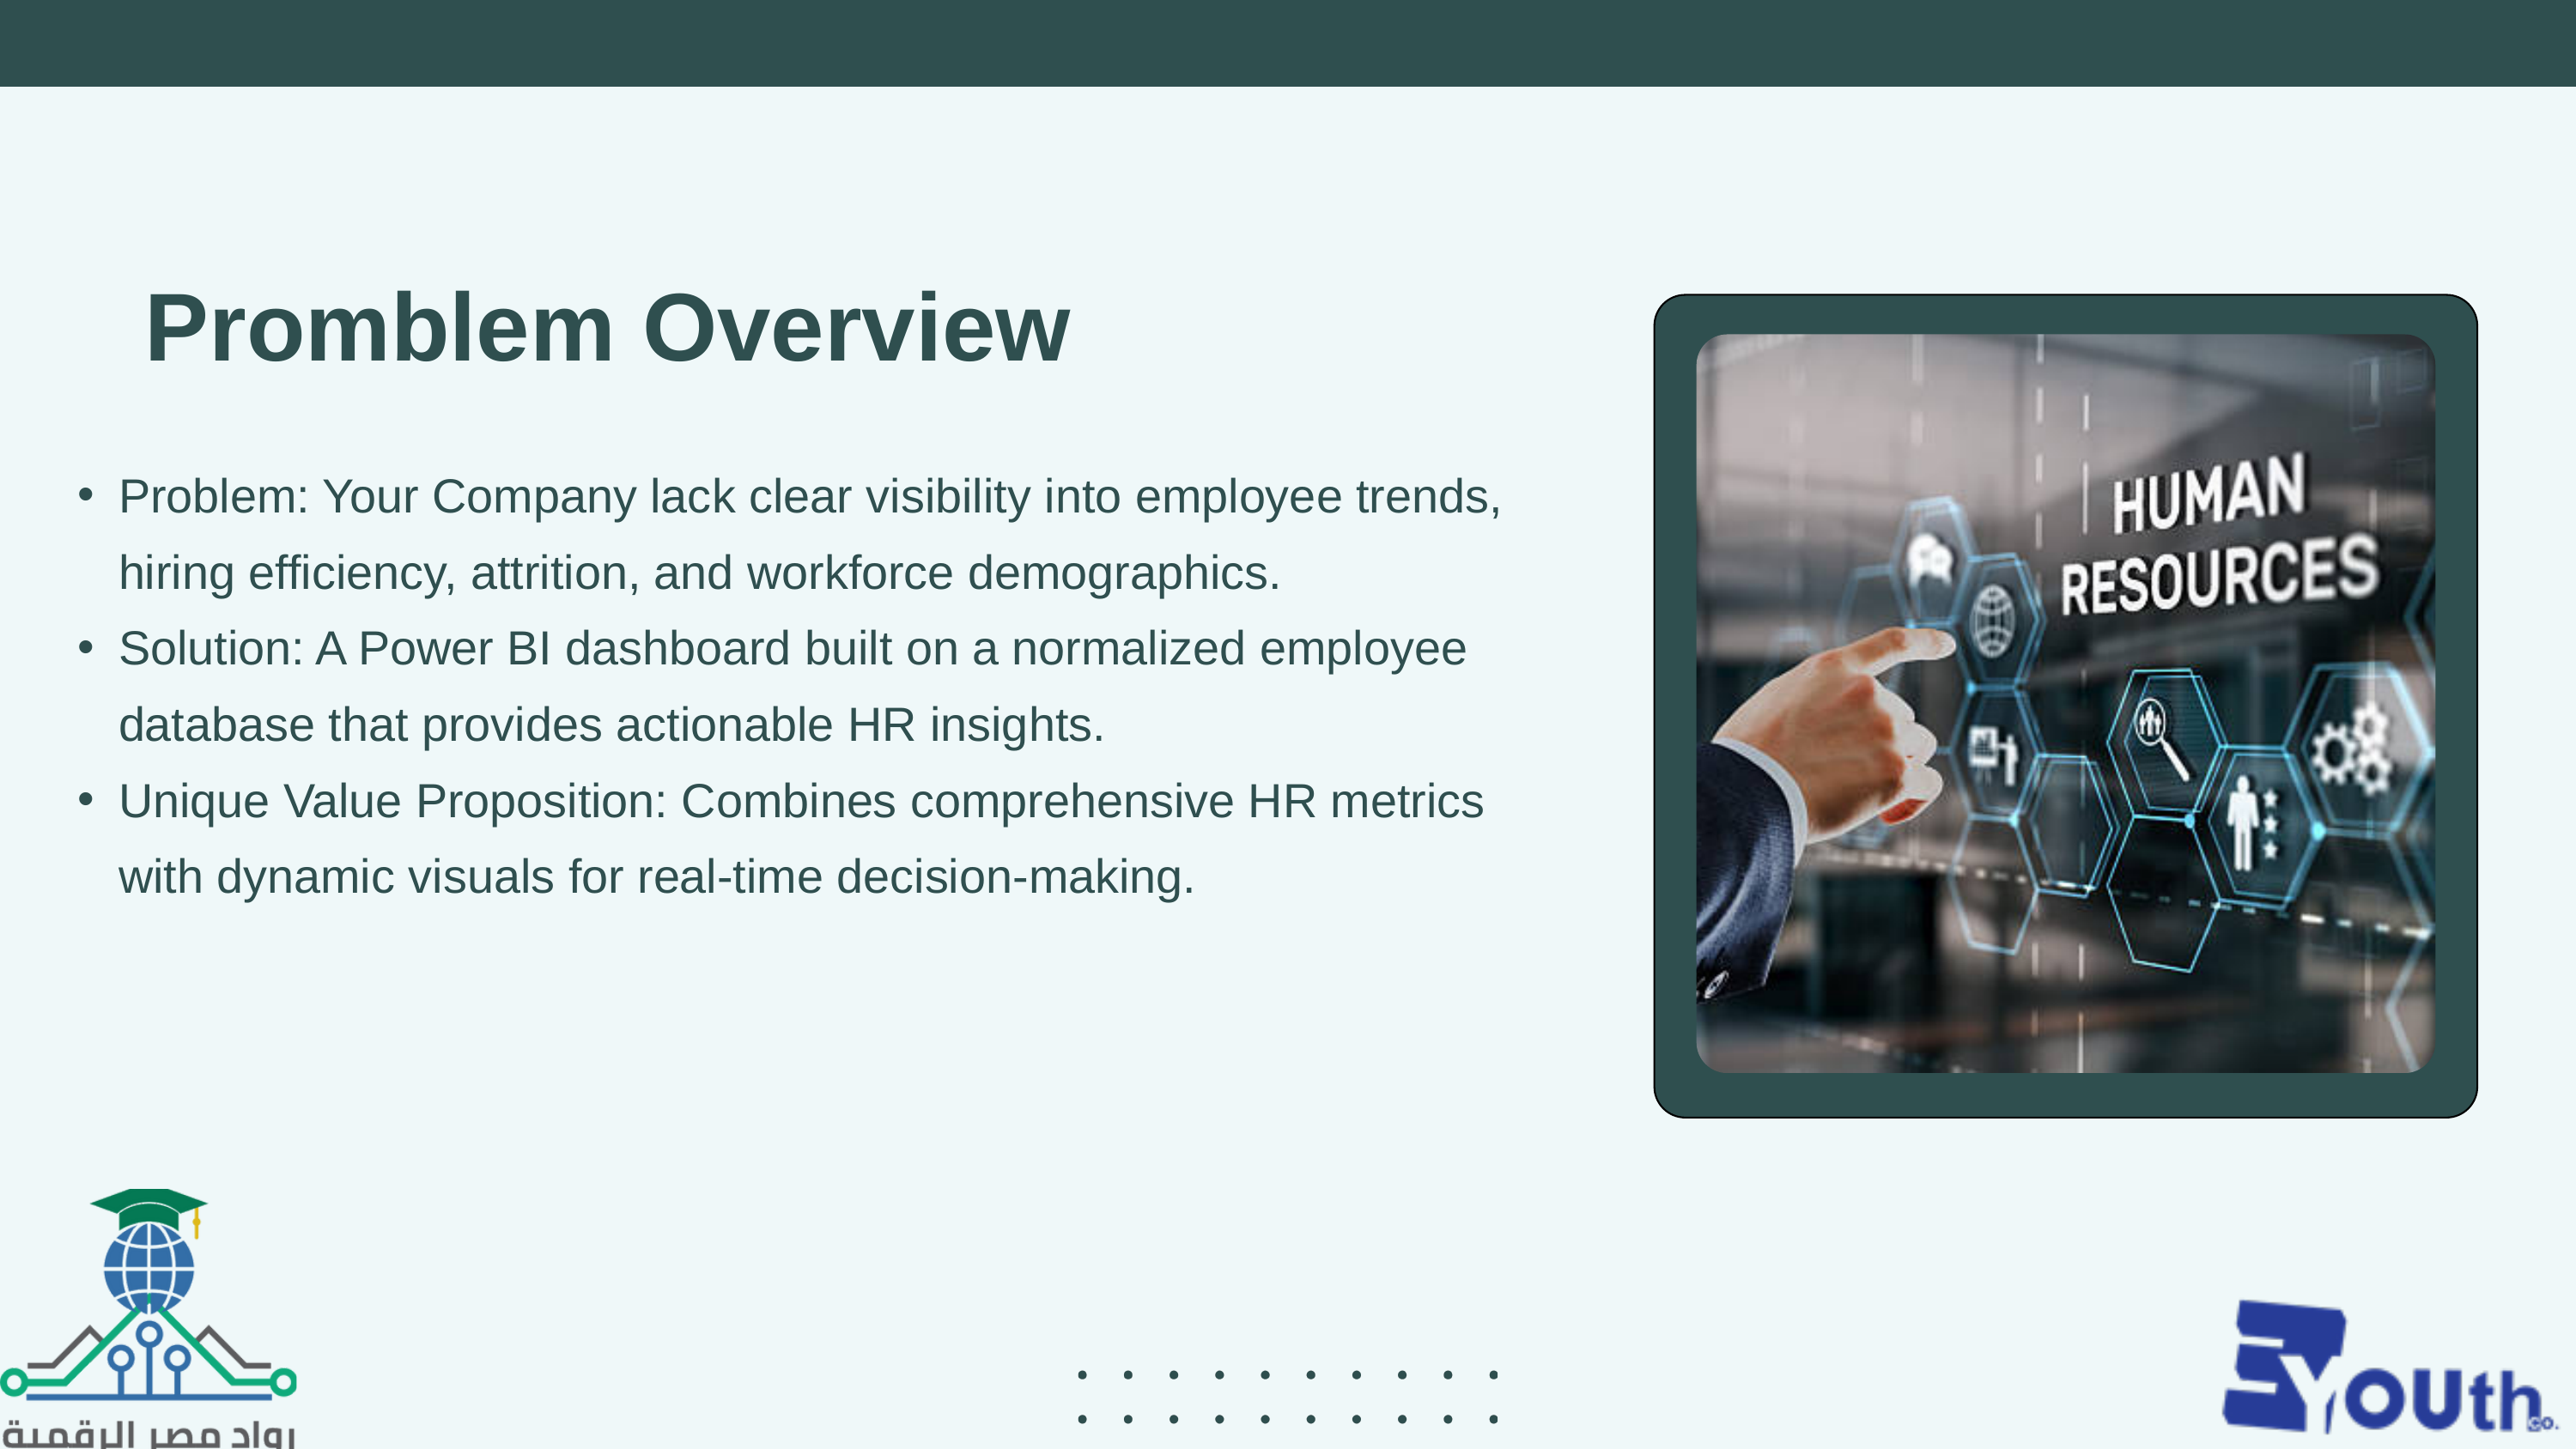

Promblem Overview

Problem: Your Company lack clear visibility into employee trends, hiring efficiency, attrition, and workforce demographics.
Solution: A Power BI dashboard built on a normalized employee database that provides actionable HR insights.
Unique Value Proposition: Combines comprehensive HR metrics with dynamic visuals for real-time decision-making.